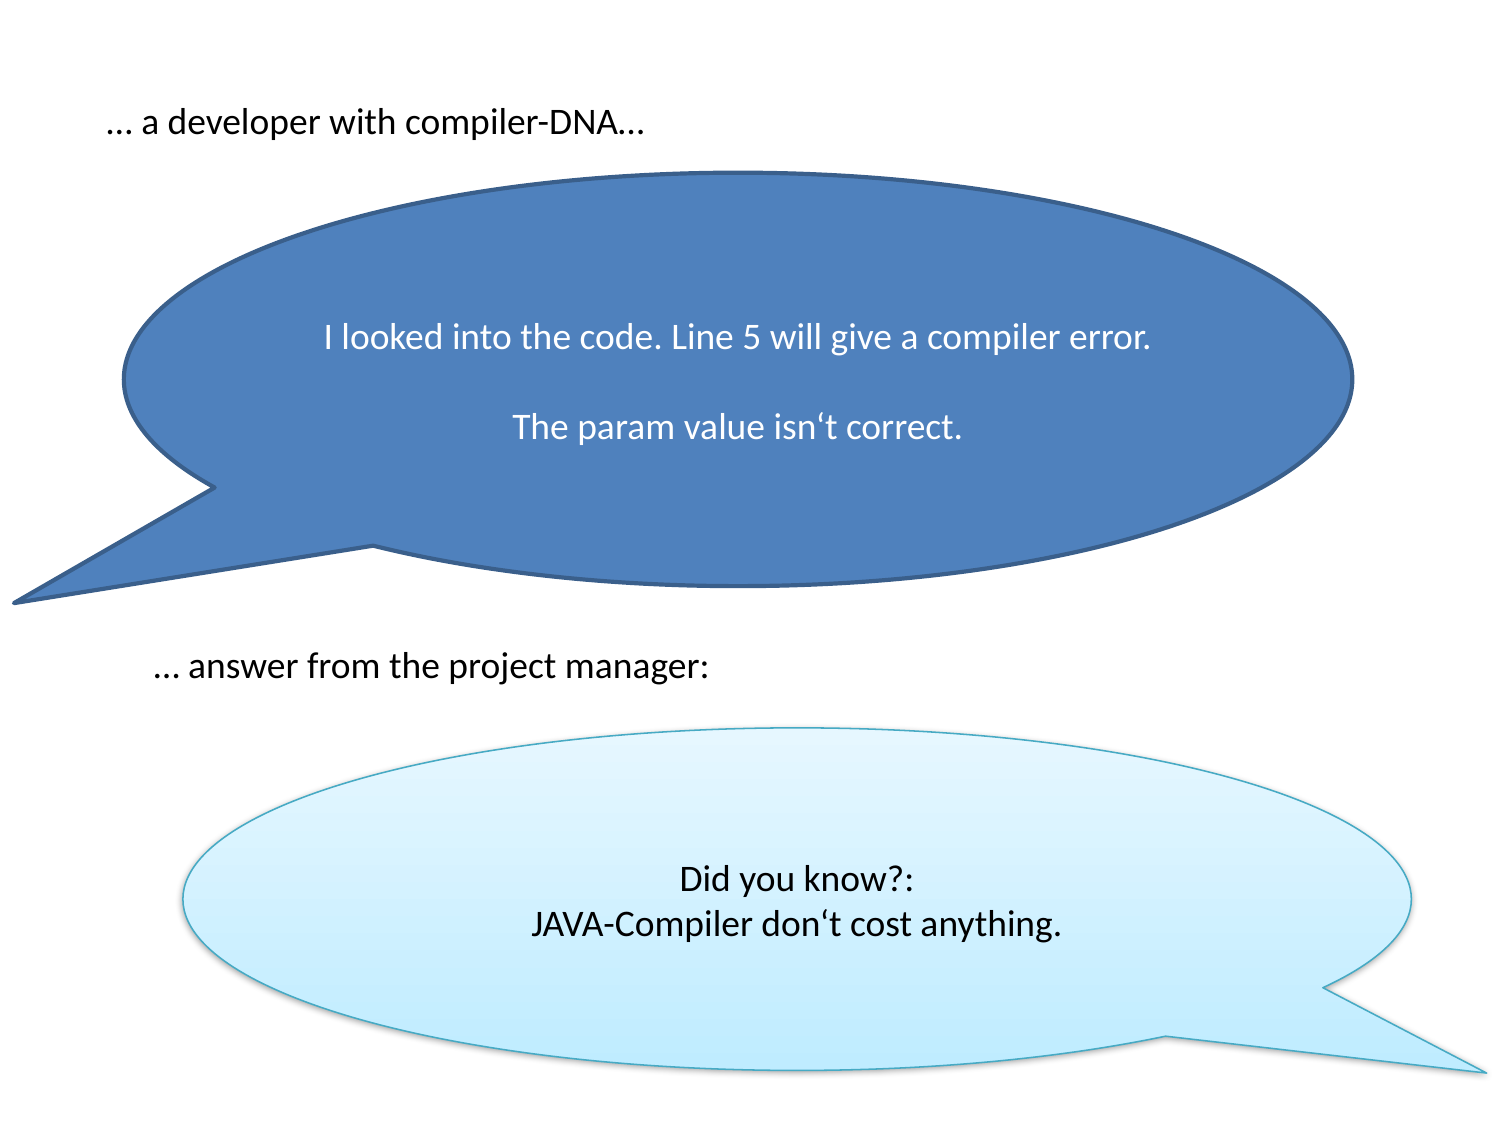

… a developer with compiler-DNA…
I looked into the code. Line 5 will give a compiler error.

The param value isn‘t correct.
… answer from the project manager:
Did you know?:
JAVA-Compiler don‘t cost anything.